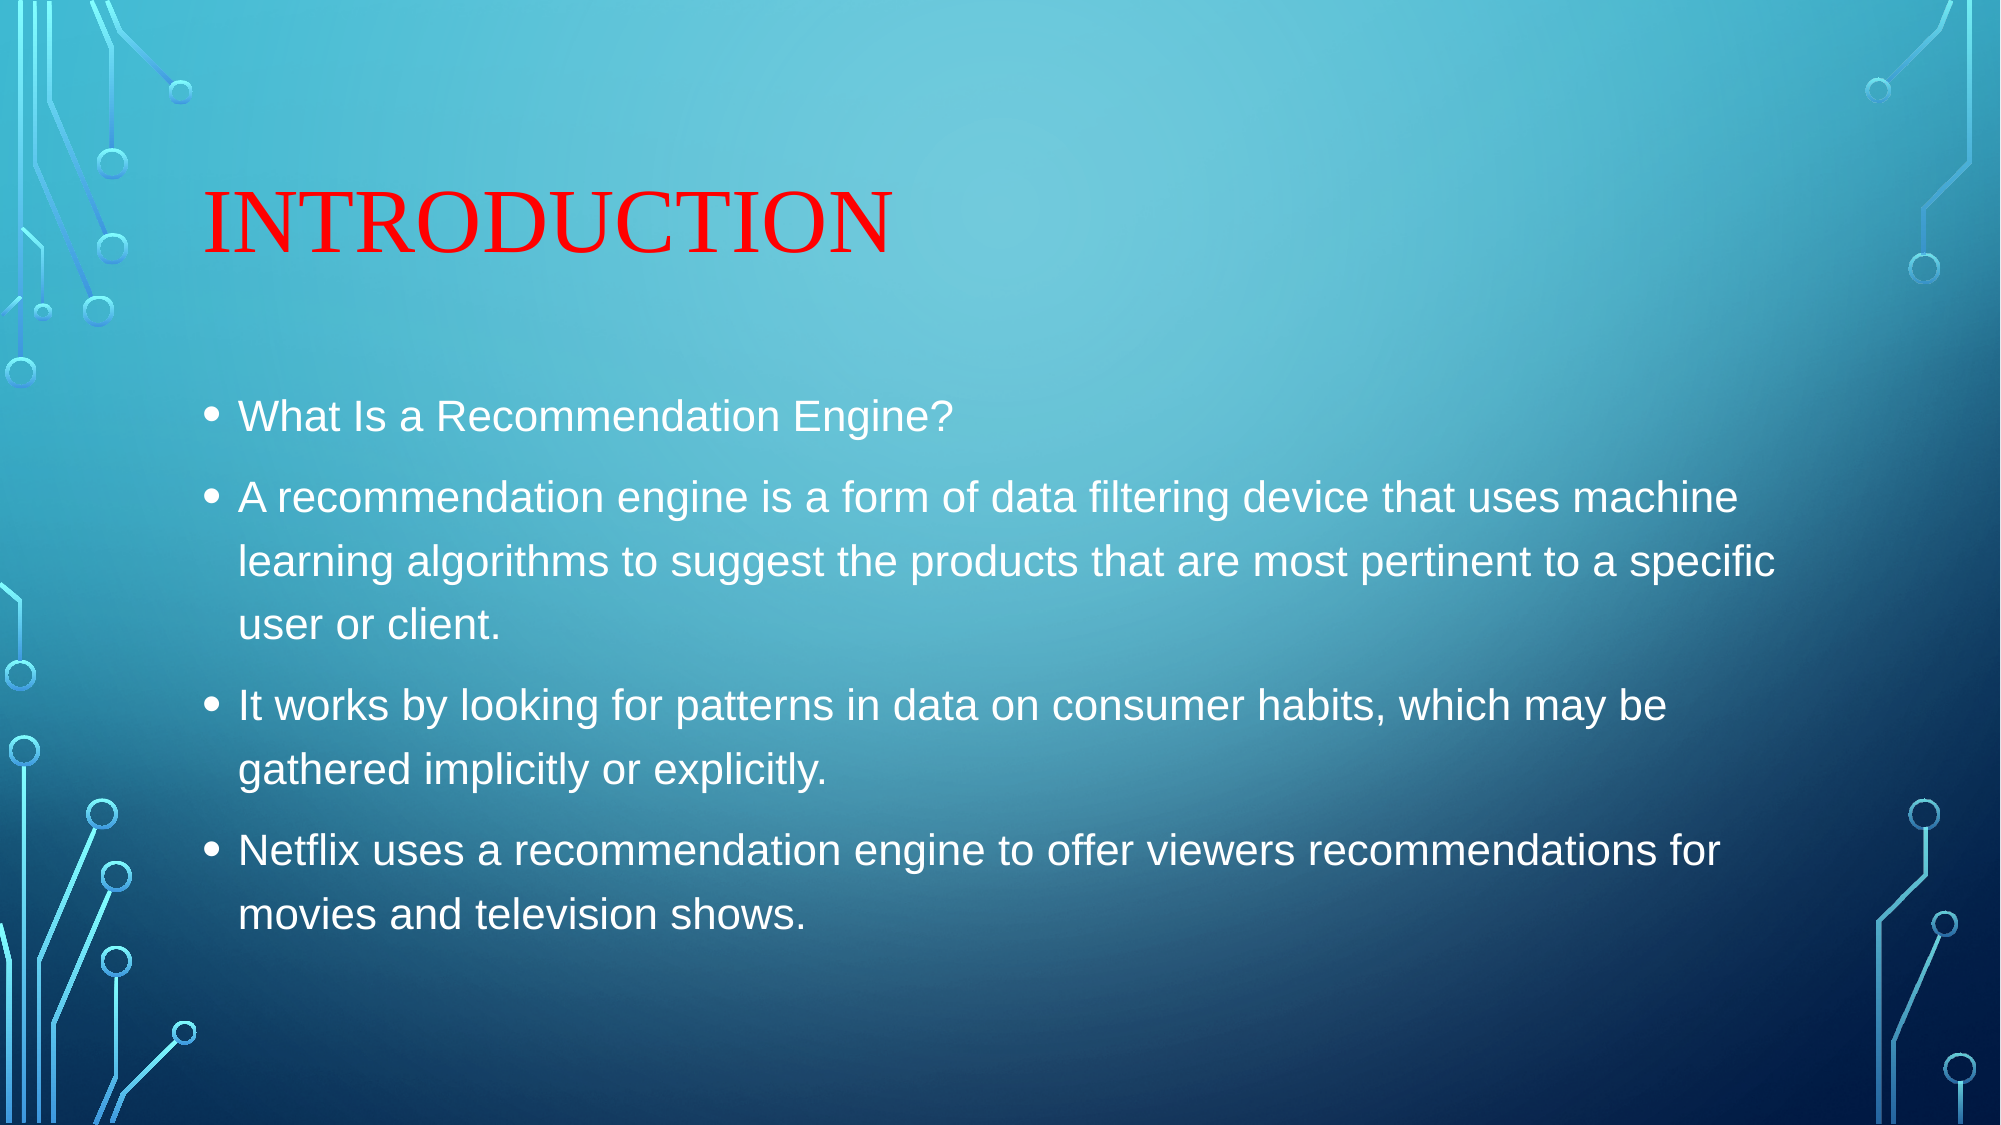

# Introduction
What Is a Recommendation Engine?
A recommendation engine is a form of data filtering device that uses machine learning algorithms to suggest the products that are most pertinent to a specific user or client.
It works by looking for patterns in data on consumer habits, which may be gathered implicitly or explicitly.
Netflix uses a recommendation engine to offer viewers recommendations for movies and television shows.